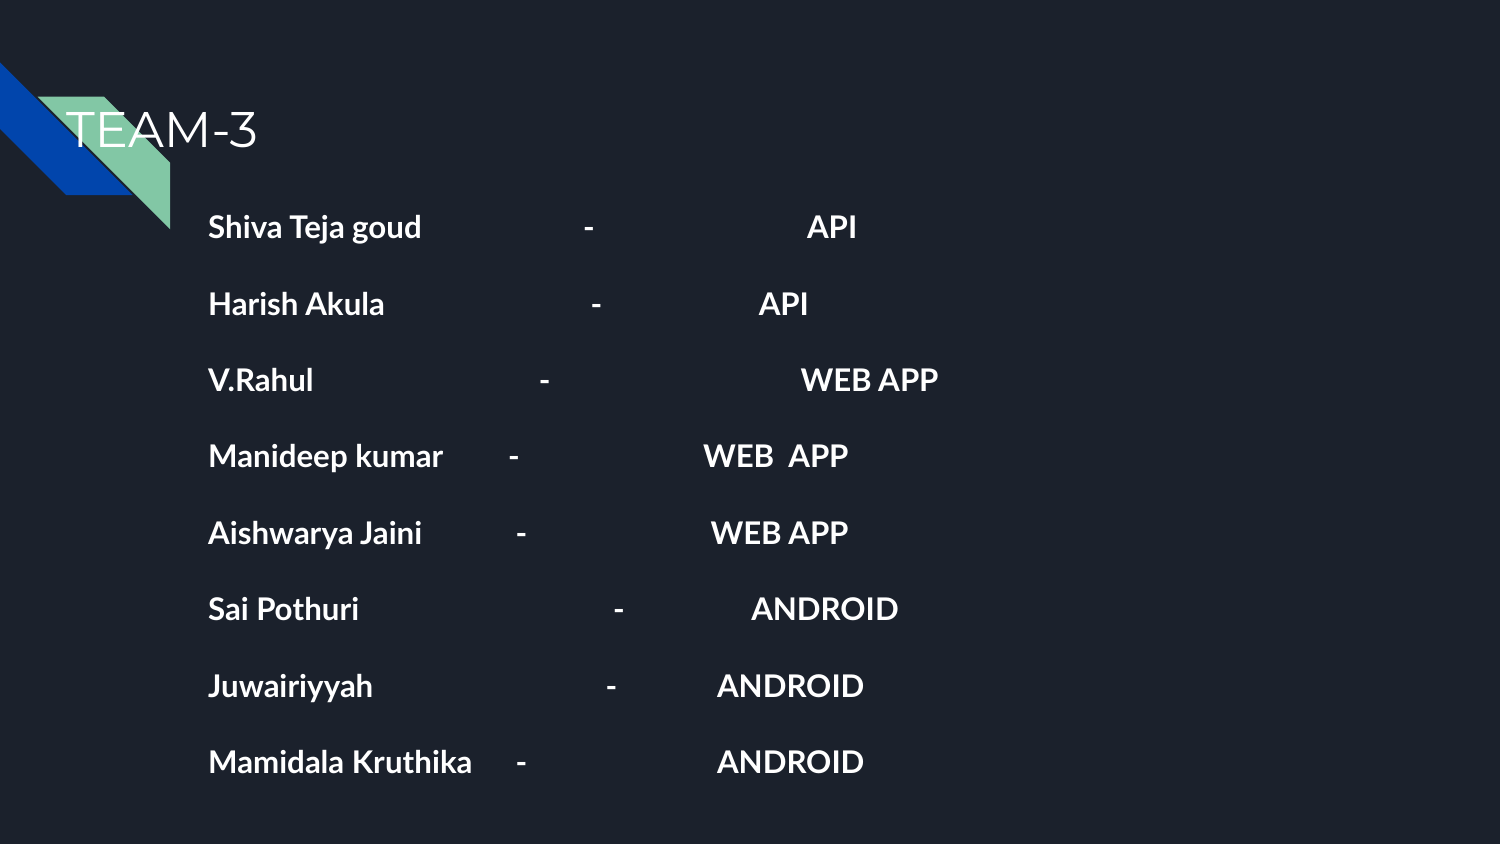

# TEAM-3
Shiva Teja goud	          -	                    API
Harish Akula	           -                     API
V.Rahul                              -	                   WEB APP
Manideep kumar	- 	      WEB  APP
Aishwarya Jaini 	 -	       WEB APP
Sai Pothuri	              -                 ANDROID
Juwairiyyah	             -	        ANDROID
Mamidala Kruthika	 -	        ANDROID